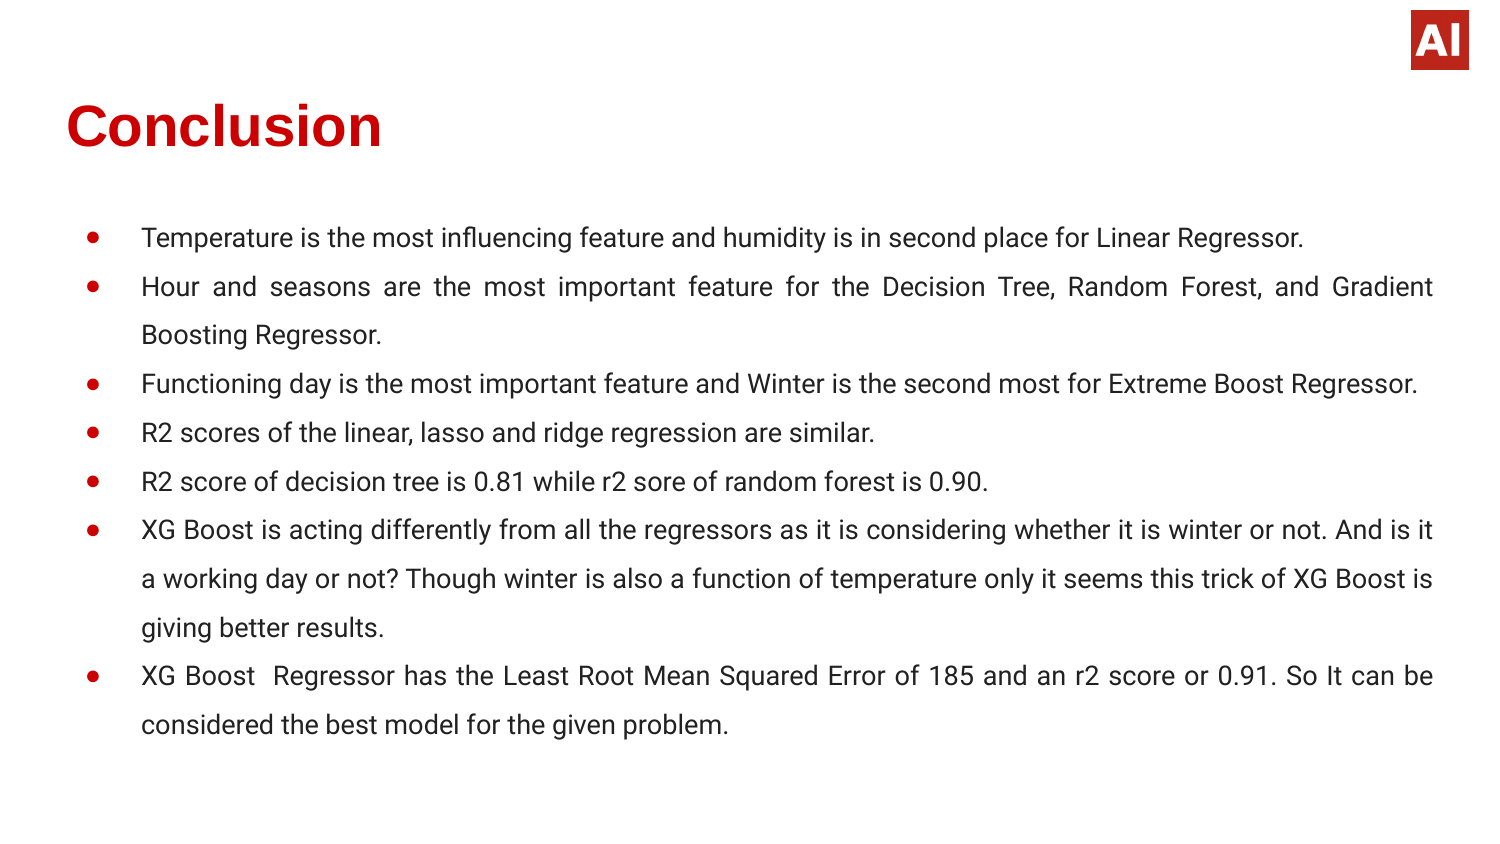

# Conclusion
Temperature is the most influencing feature and humidity is in second place for Linear Regressor.
Hour and seasons are the most important feature for the Decision Tree, Random Forest, and Gradient Boosting Regressor.
Functioning day is the most important feature and Winter is the second most for Extreme Boost Regressor.
R2 scores of the linear, lasso and ridge regression are similar.
R2 score of decision tree is 0.81 while r2 sore of random forest is 0.90.
XG Boost is acting differently from all the regressors as it is considering whether it is winter or not. And is it a working day or not? Though winter is also a function of temperature only it seems this trick of XG Boost is giving better results.
XG Boost  Regressor has the Least Root Mean Squared Error of 185 and an r2 score or 0.91. So It can be considered the best model for the given problem.